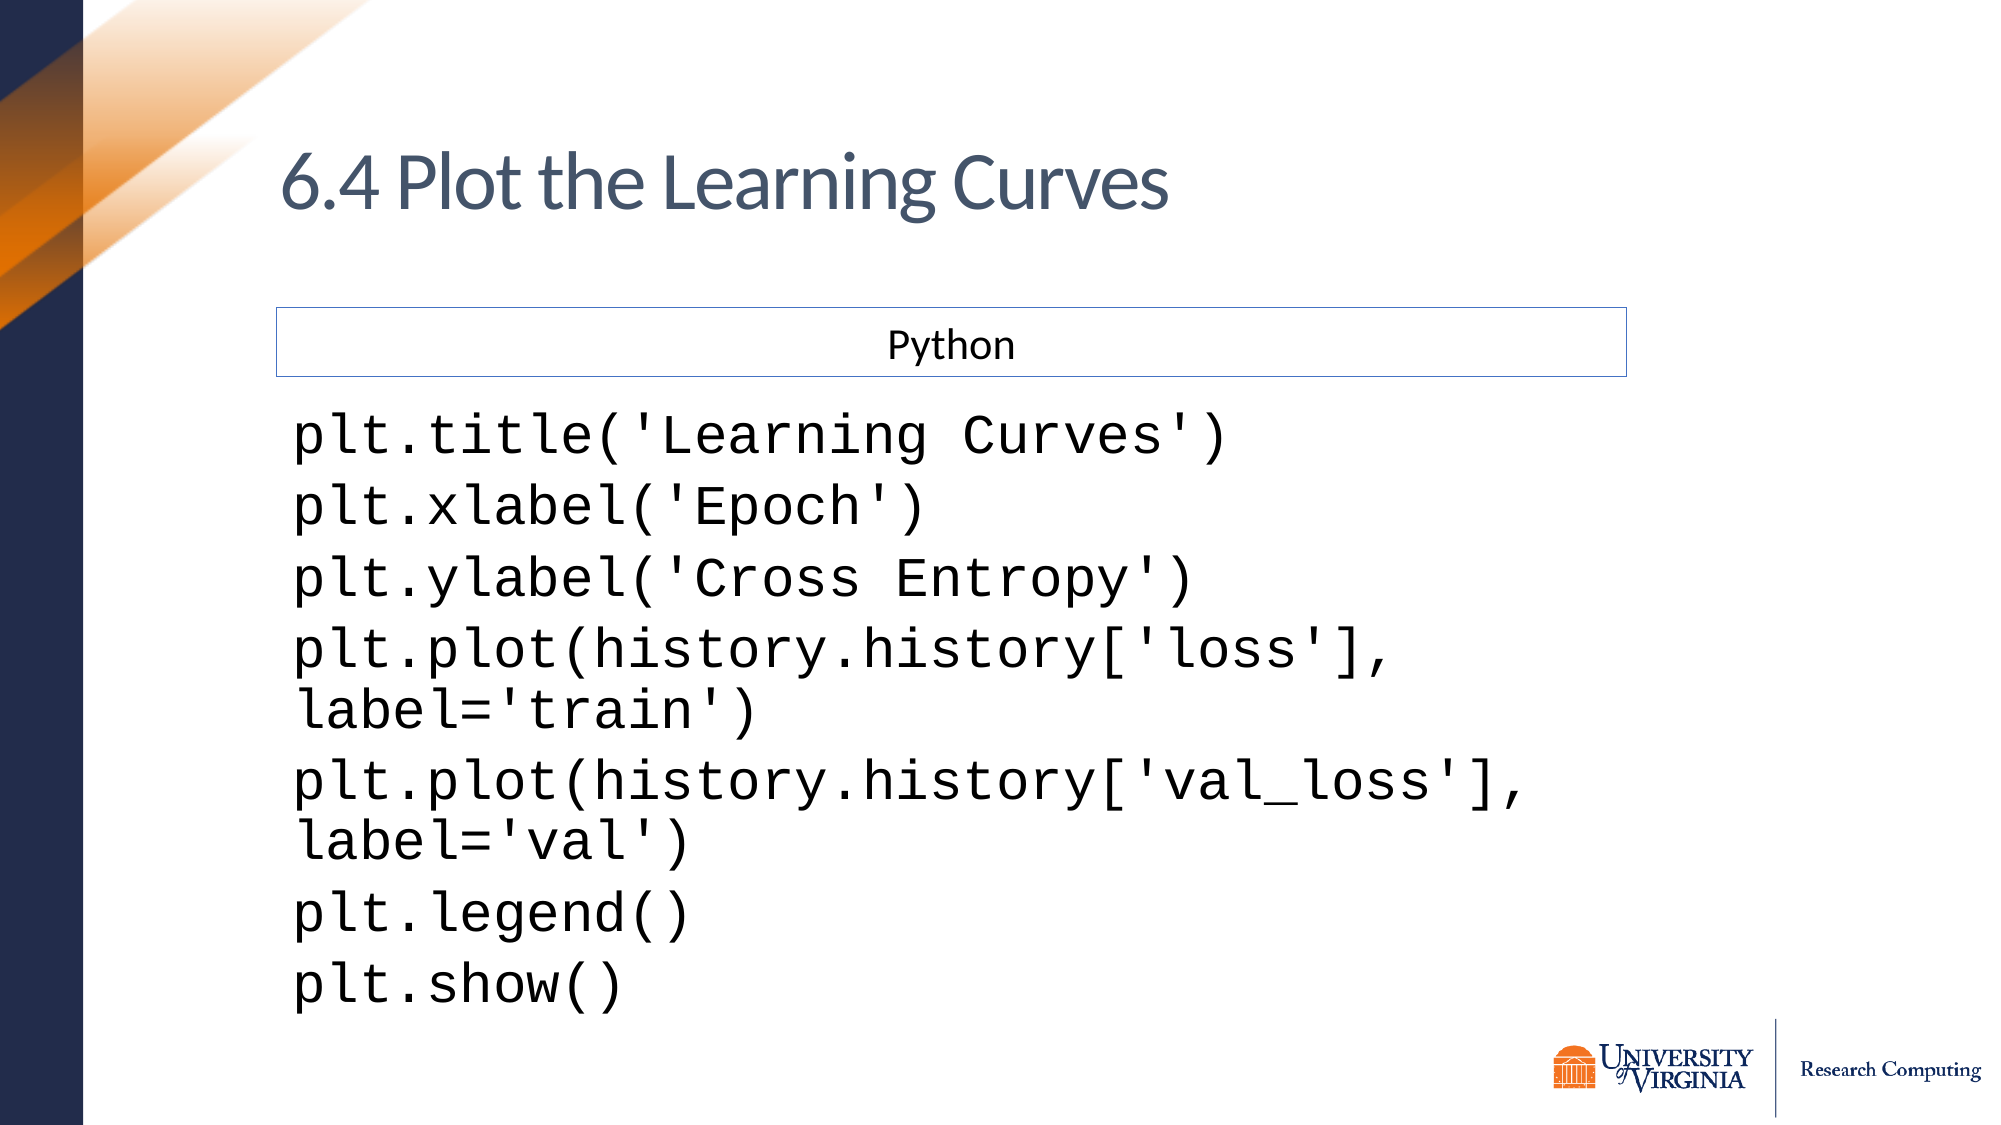

# 6.4 Plot the Learning Curves
plt.title('Learning Curves')
plt.xlabel('Epoch')
plt.ylabel('Cross Entropy')
plt.plot(history.history['loss'], label='train')
plt.plot(history.history['val_loss'], label='val')
plt.legend()
plt.show()